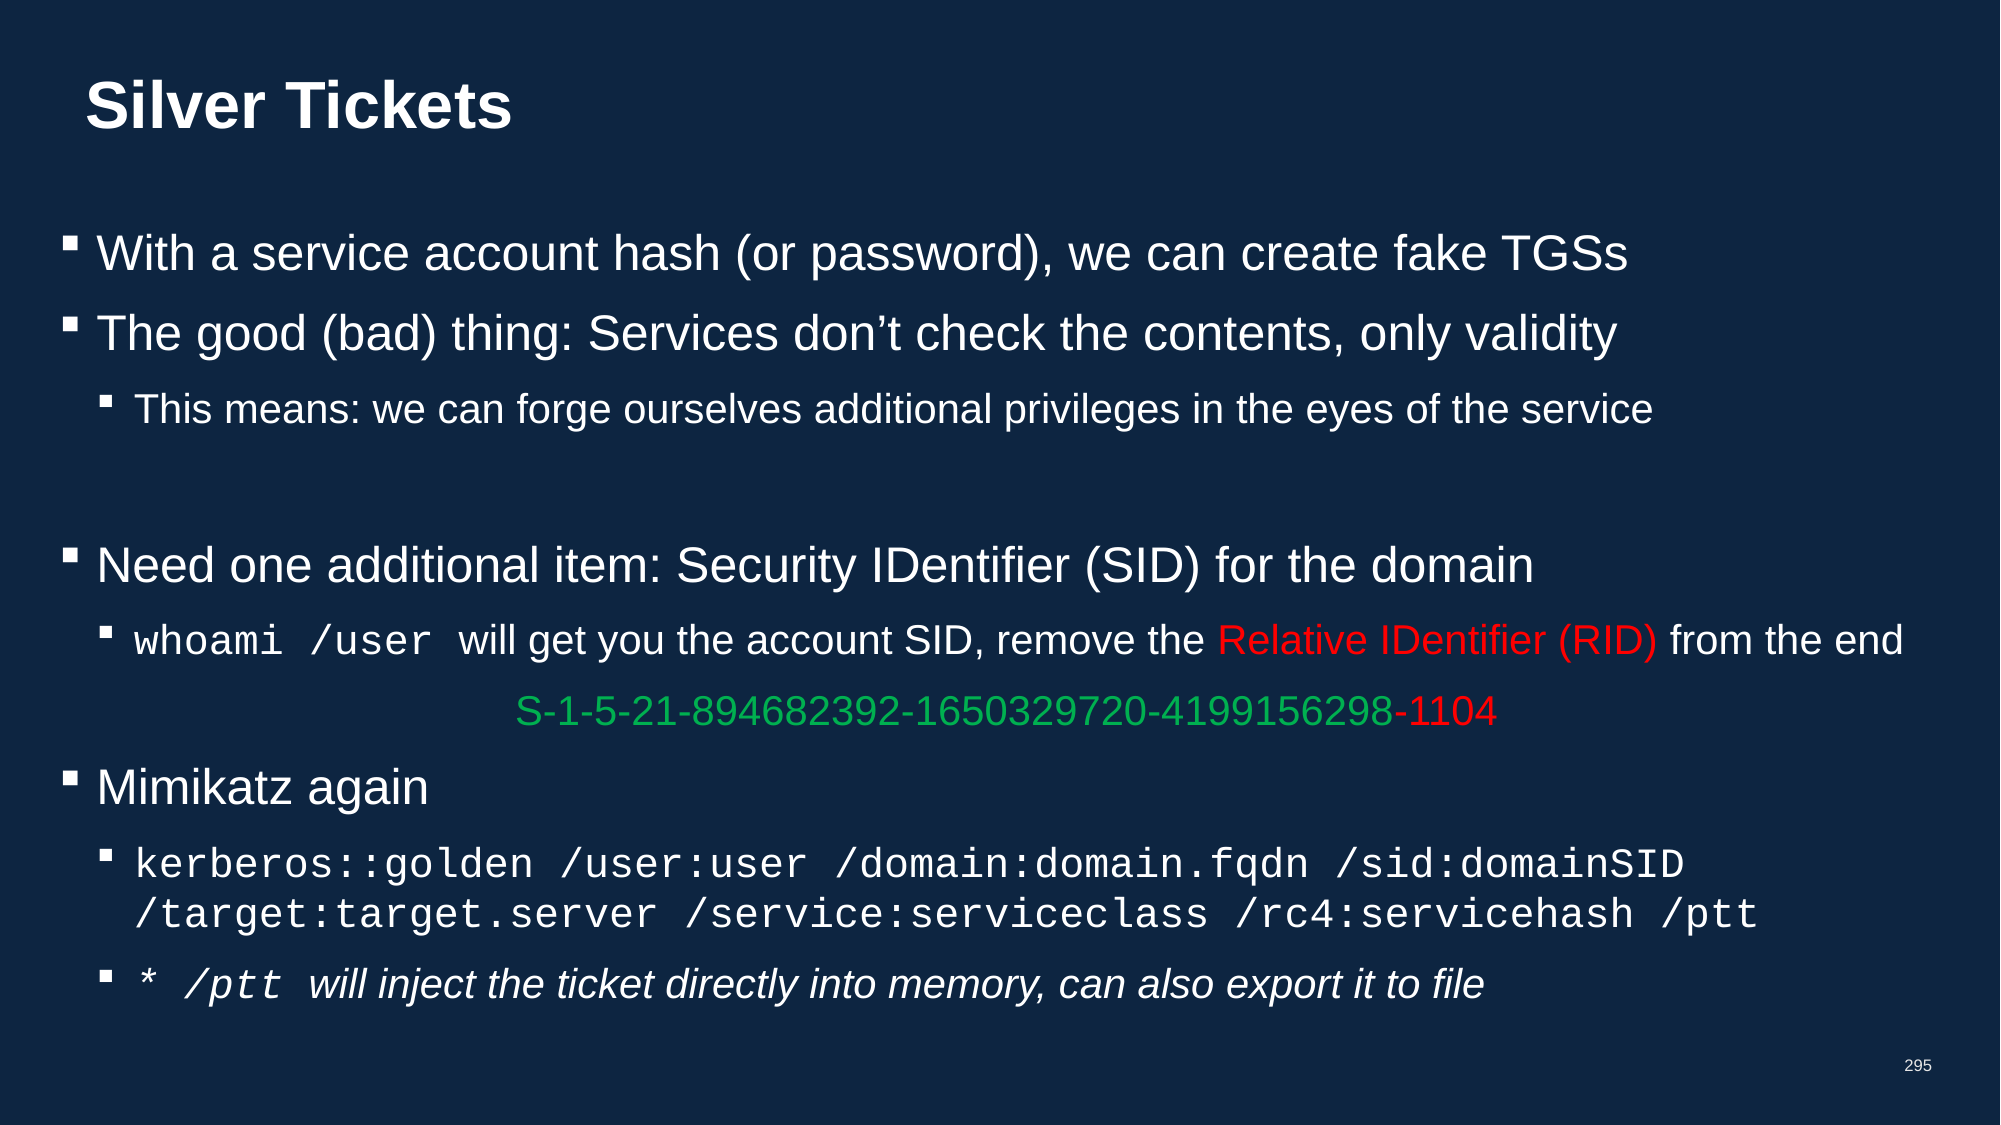

# Silver Tickets
With a service account hash (or password), we can create fake TGSs
The good (bad) thing: Services don’t check the contents, only validity
This means: we can forge ourselves additional privileges in the eyes of the service

Need one additional item: Security IDentifier (SID) for the domain
whoami /user will get you the account SID, remove the Relative IDentifier (RID) from the end
S-1-5-21-894682392-1650329720-4199156298-1104
Mimikatz again
kerberos::golden /user:user /domain:domain.fqdn /sid:domainSID /target:target.server /service:serviceclass /rc4:servicehash /ptt
* /ptt will inject the ticket directly into memory, can also export it to file
295